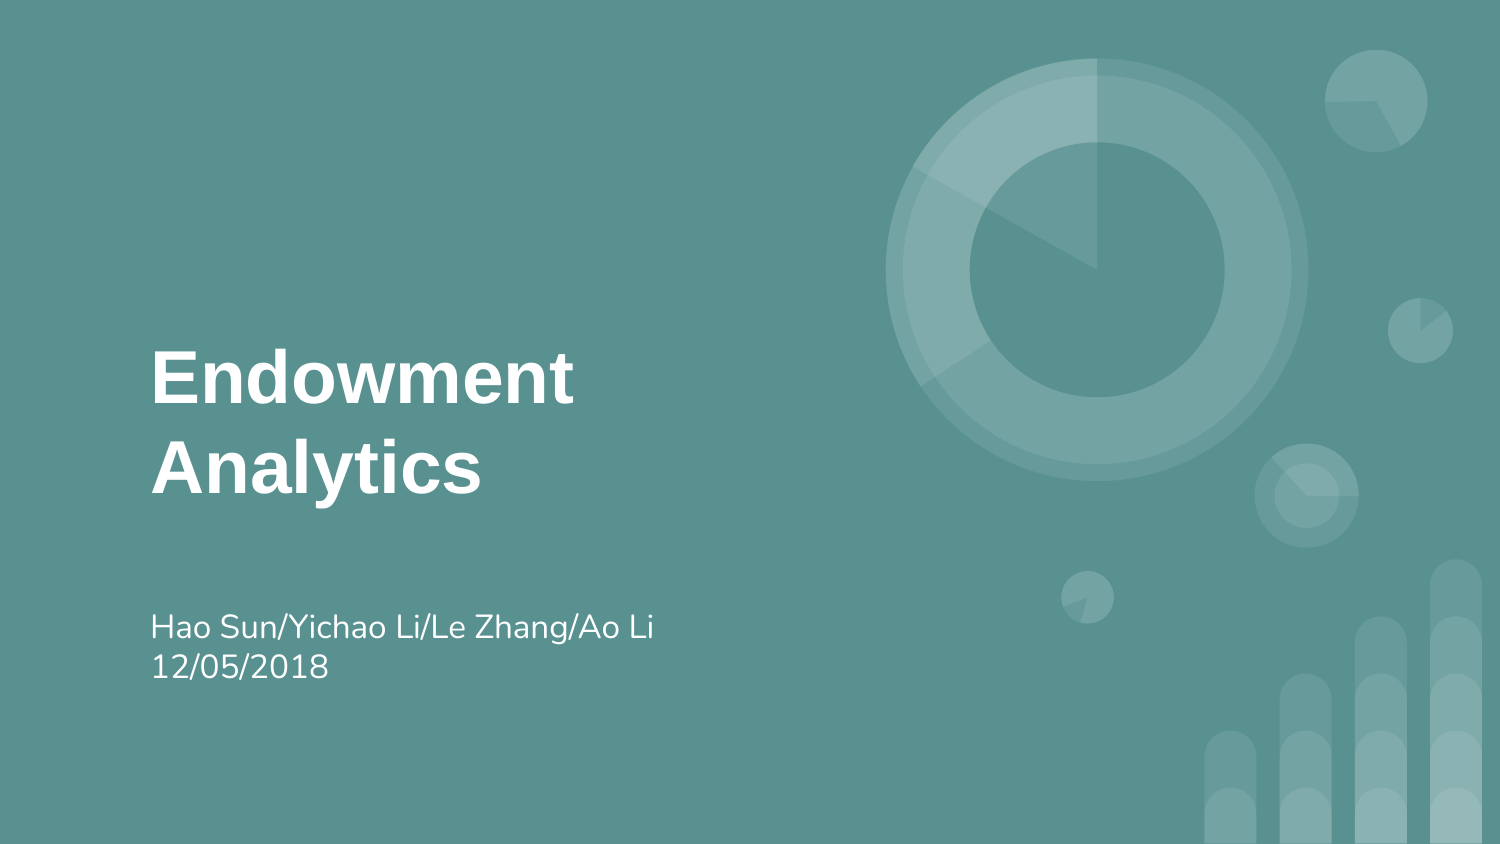

# Endowment Analytics
Hao Sun/Yichao Li/Le Zhang/Ao Li
12/05/2018